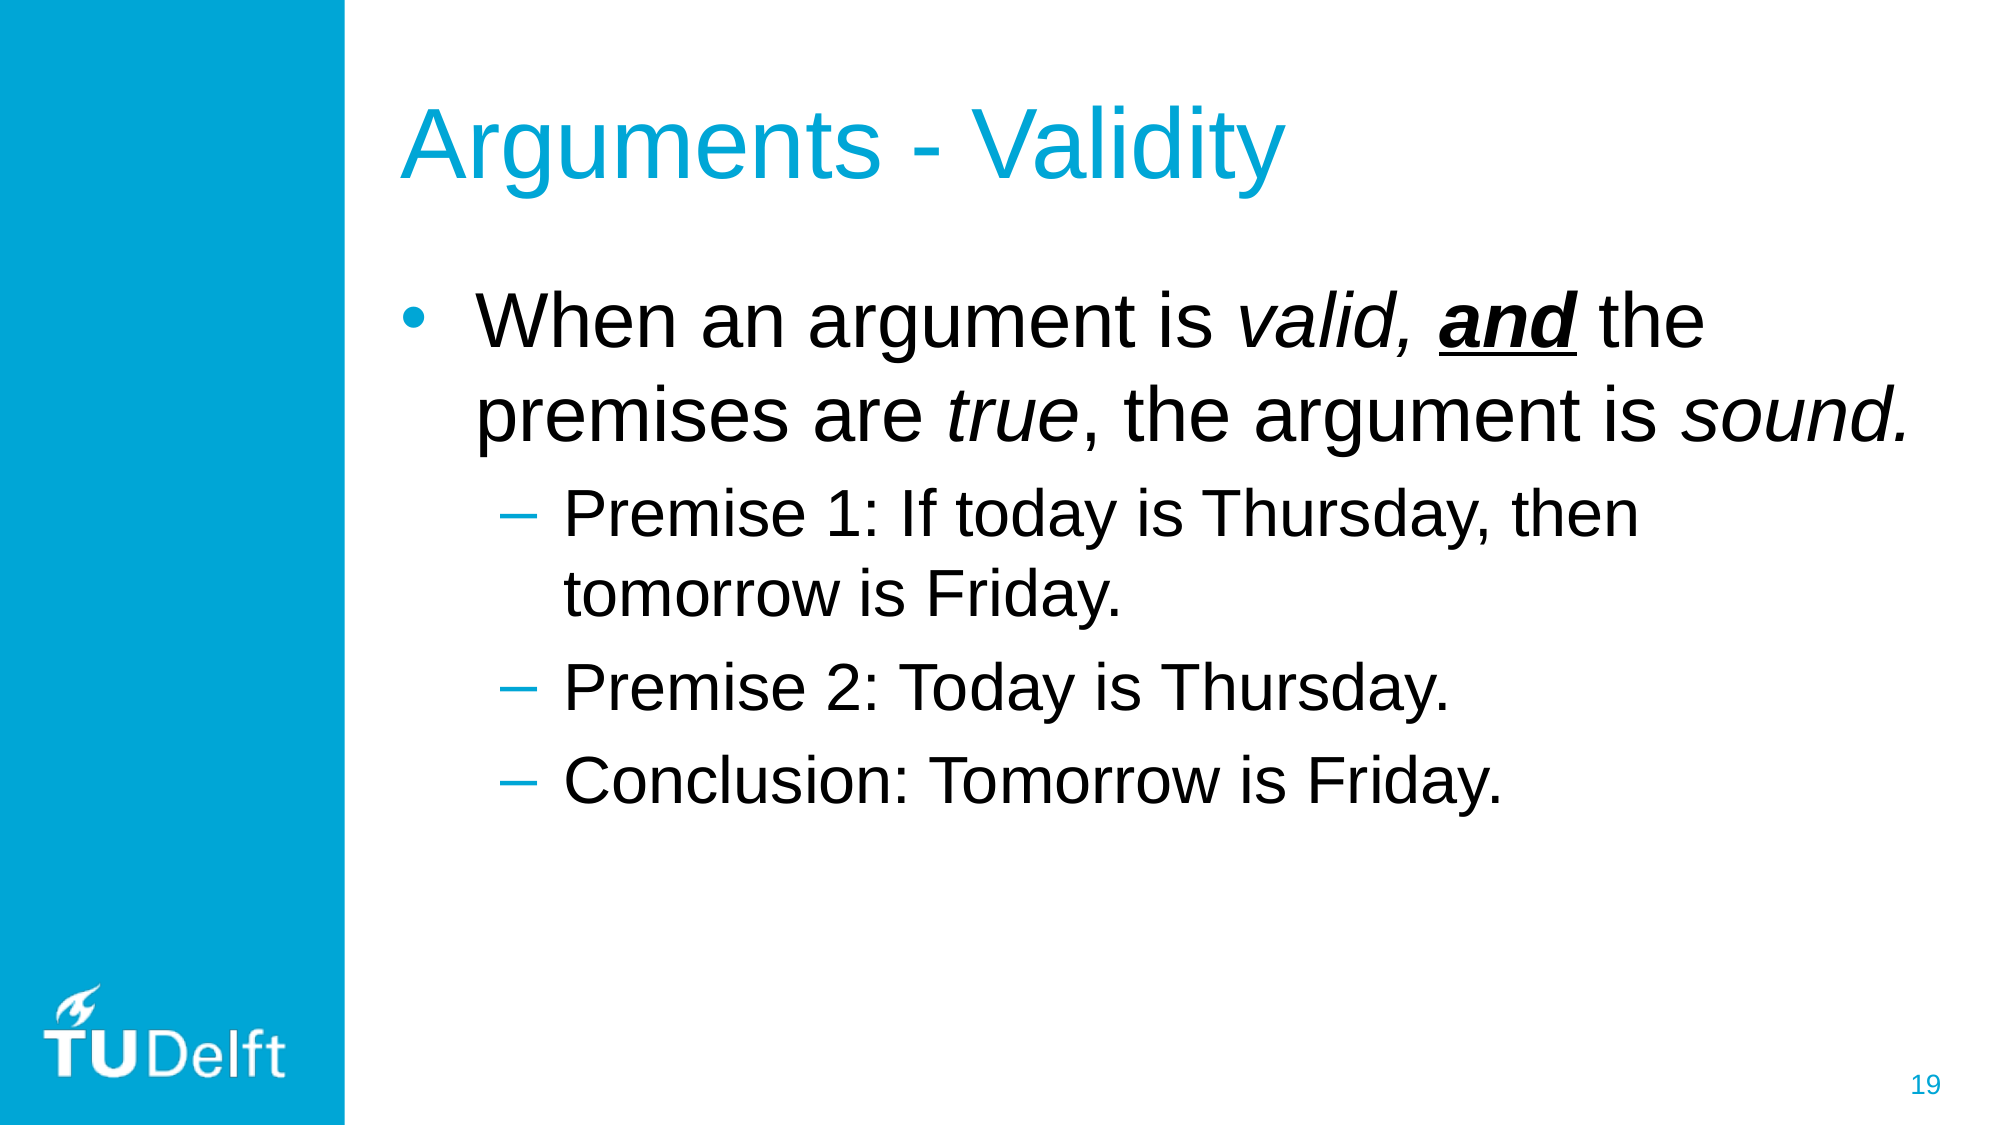

# Arguments - Validity
When an argument is valid, and the premises are true, the argument is sound.
Premise 1: If today is Thursday, then tomorrow is Friday.
Premise 2: Today is Thursday.
Conclusion: Tomorrow is Friday.